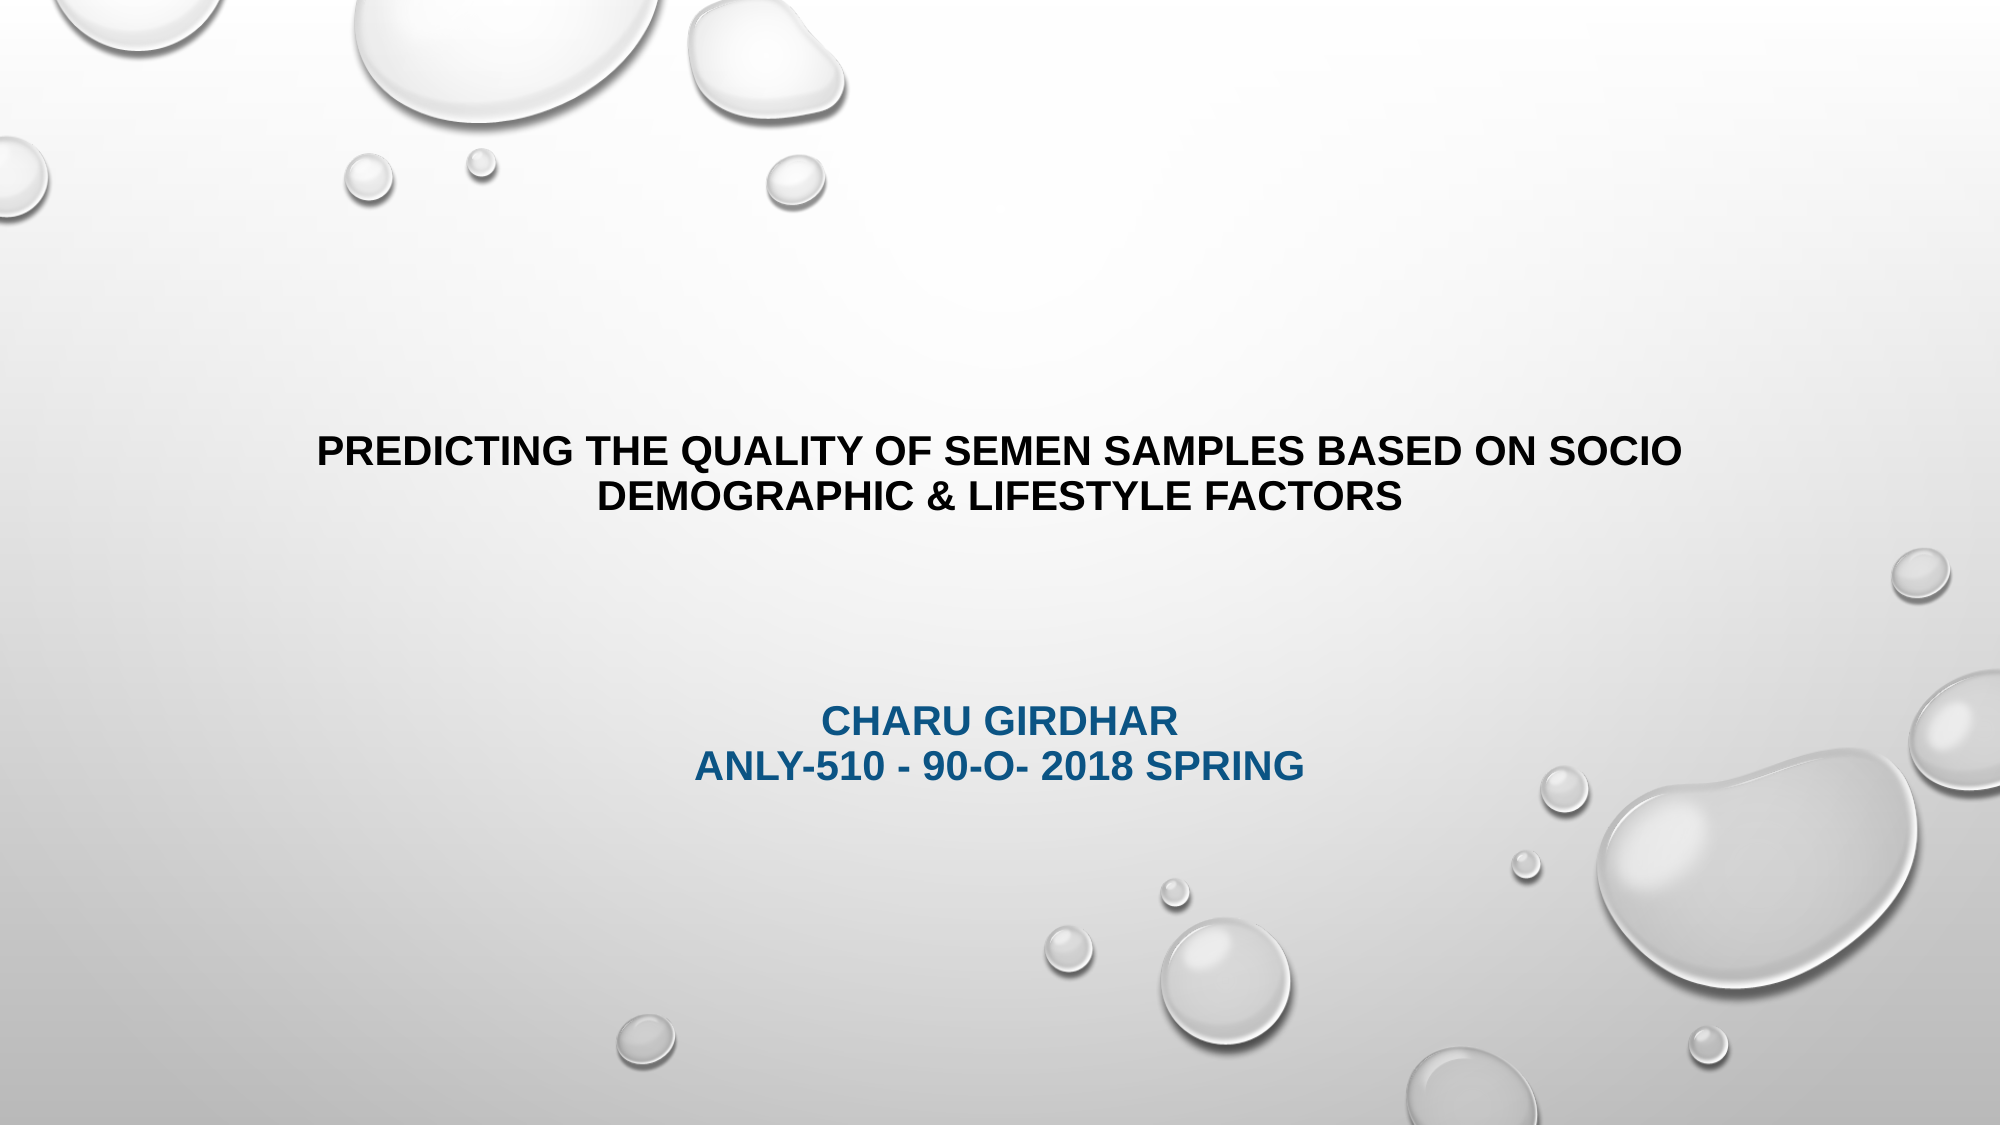

# Predicting the Quality of Semen Samples Based on Socio Demographic & LifeStyle Factors Charu Girdhar ANLY-510 - 90-O- 2018 Spring